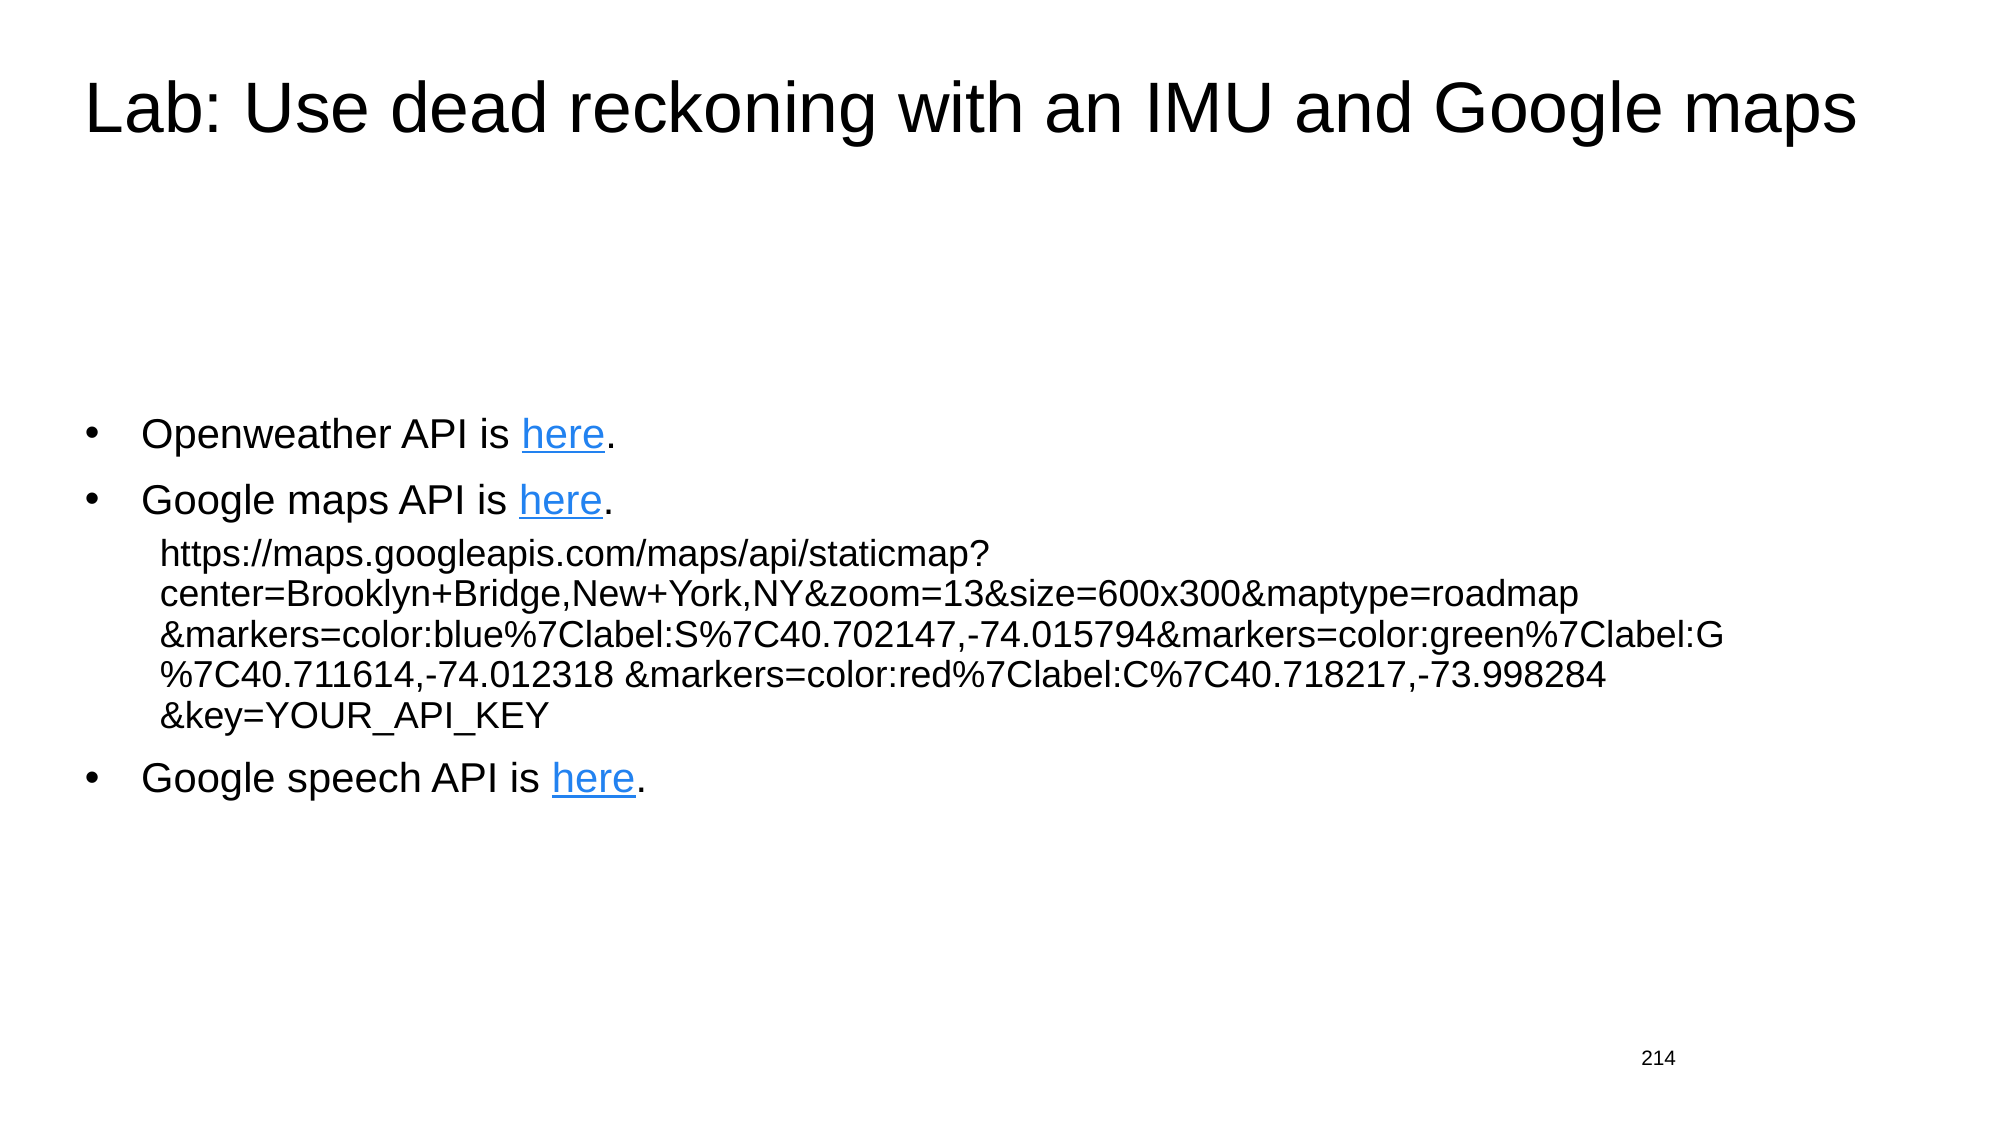

# Lab: Use dead reckoning with an IMU and Google maps
Openweather API is here.
Google maps API is here.
https://maps.googleapis.com/maps/api/staticmap?center=Brooklyn+Bridge,New+York,NY&zoom=13&size=600x300&maptype=roadmap &markers=color:blue%7Clabel:S%7C40.702147,-74.015794&markers=color:green%7Clabel:G%7C40.711614,-74.012318 &markers=color:red%7Clabel:C%7C40.718217,-73.998284 &key=YOUR_API_KEY
Google speech API is here.

214
214